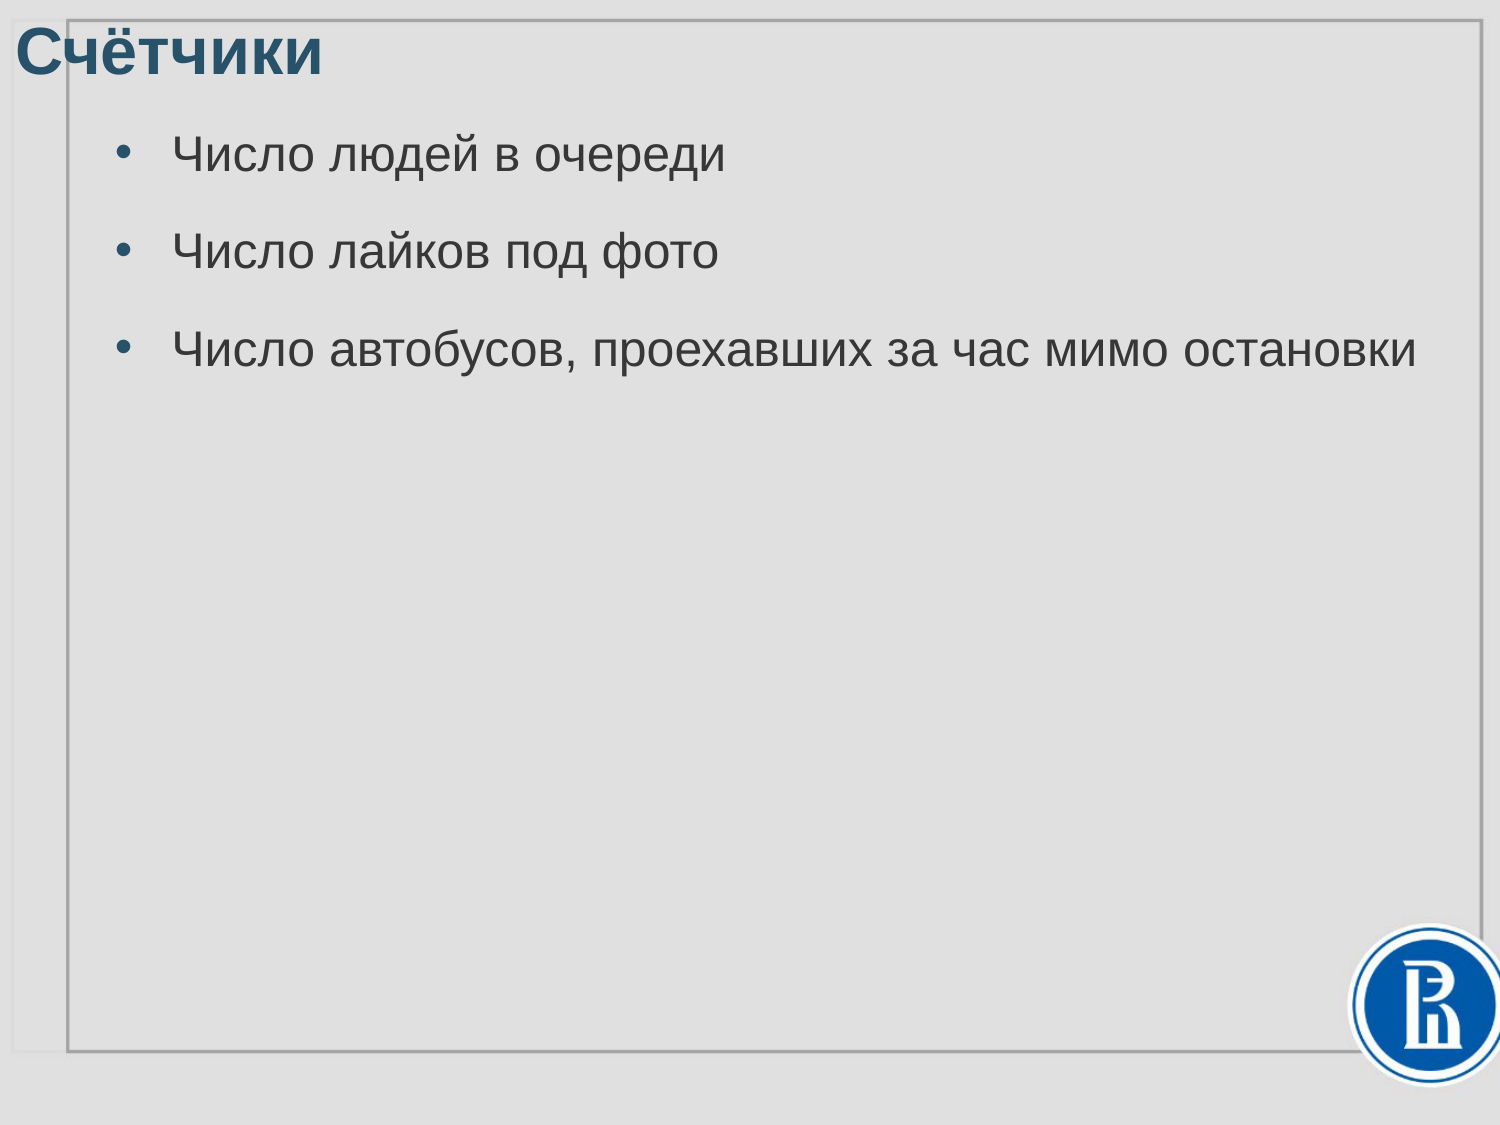

Счётчики
Число людей в очереди
Число лайков под фото
Число автобусов, проехавших за час мимо остановки